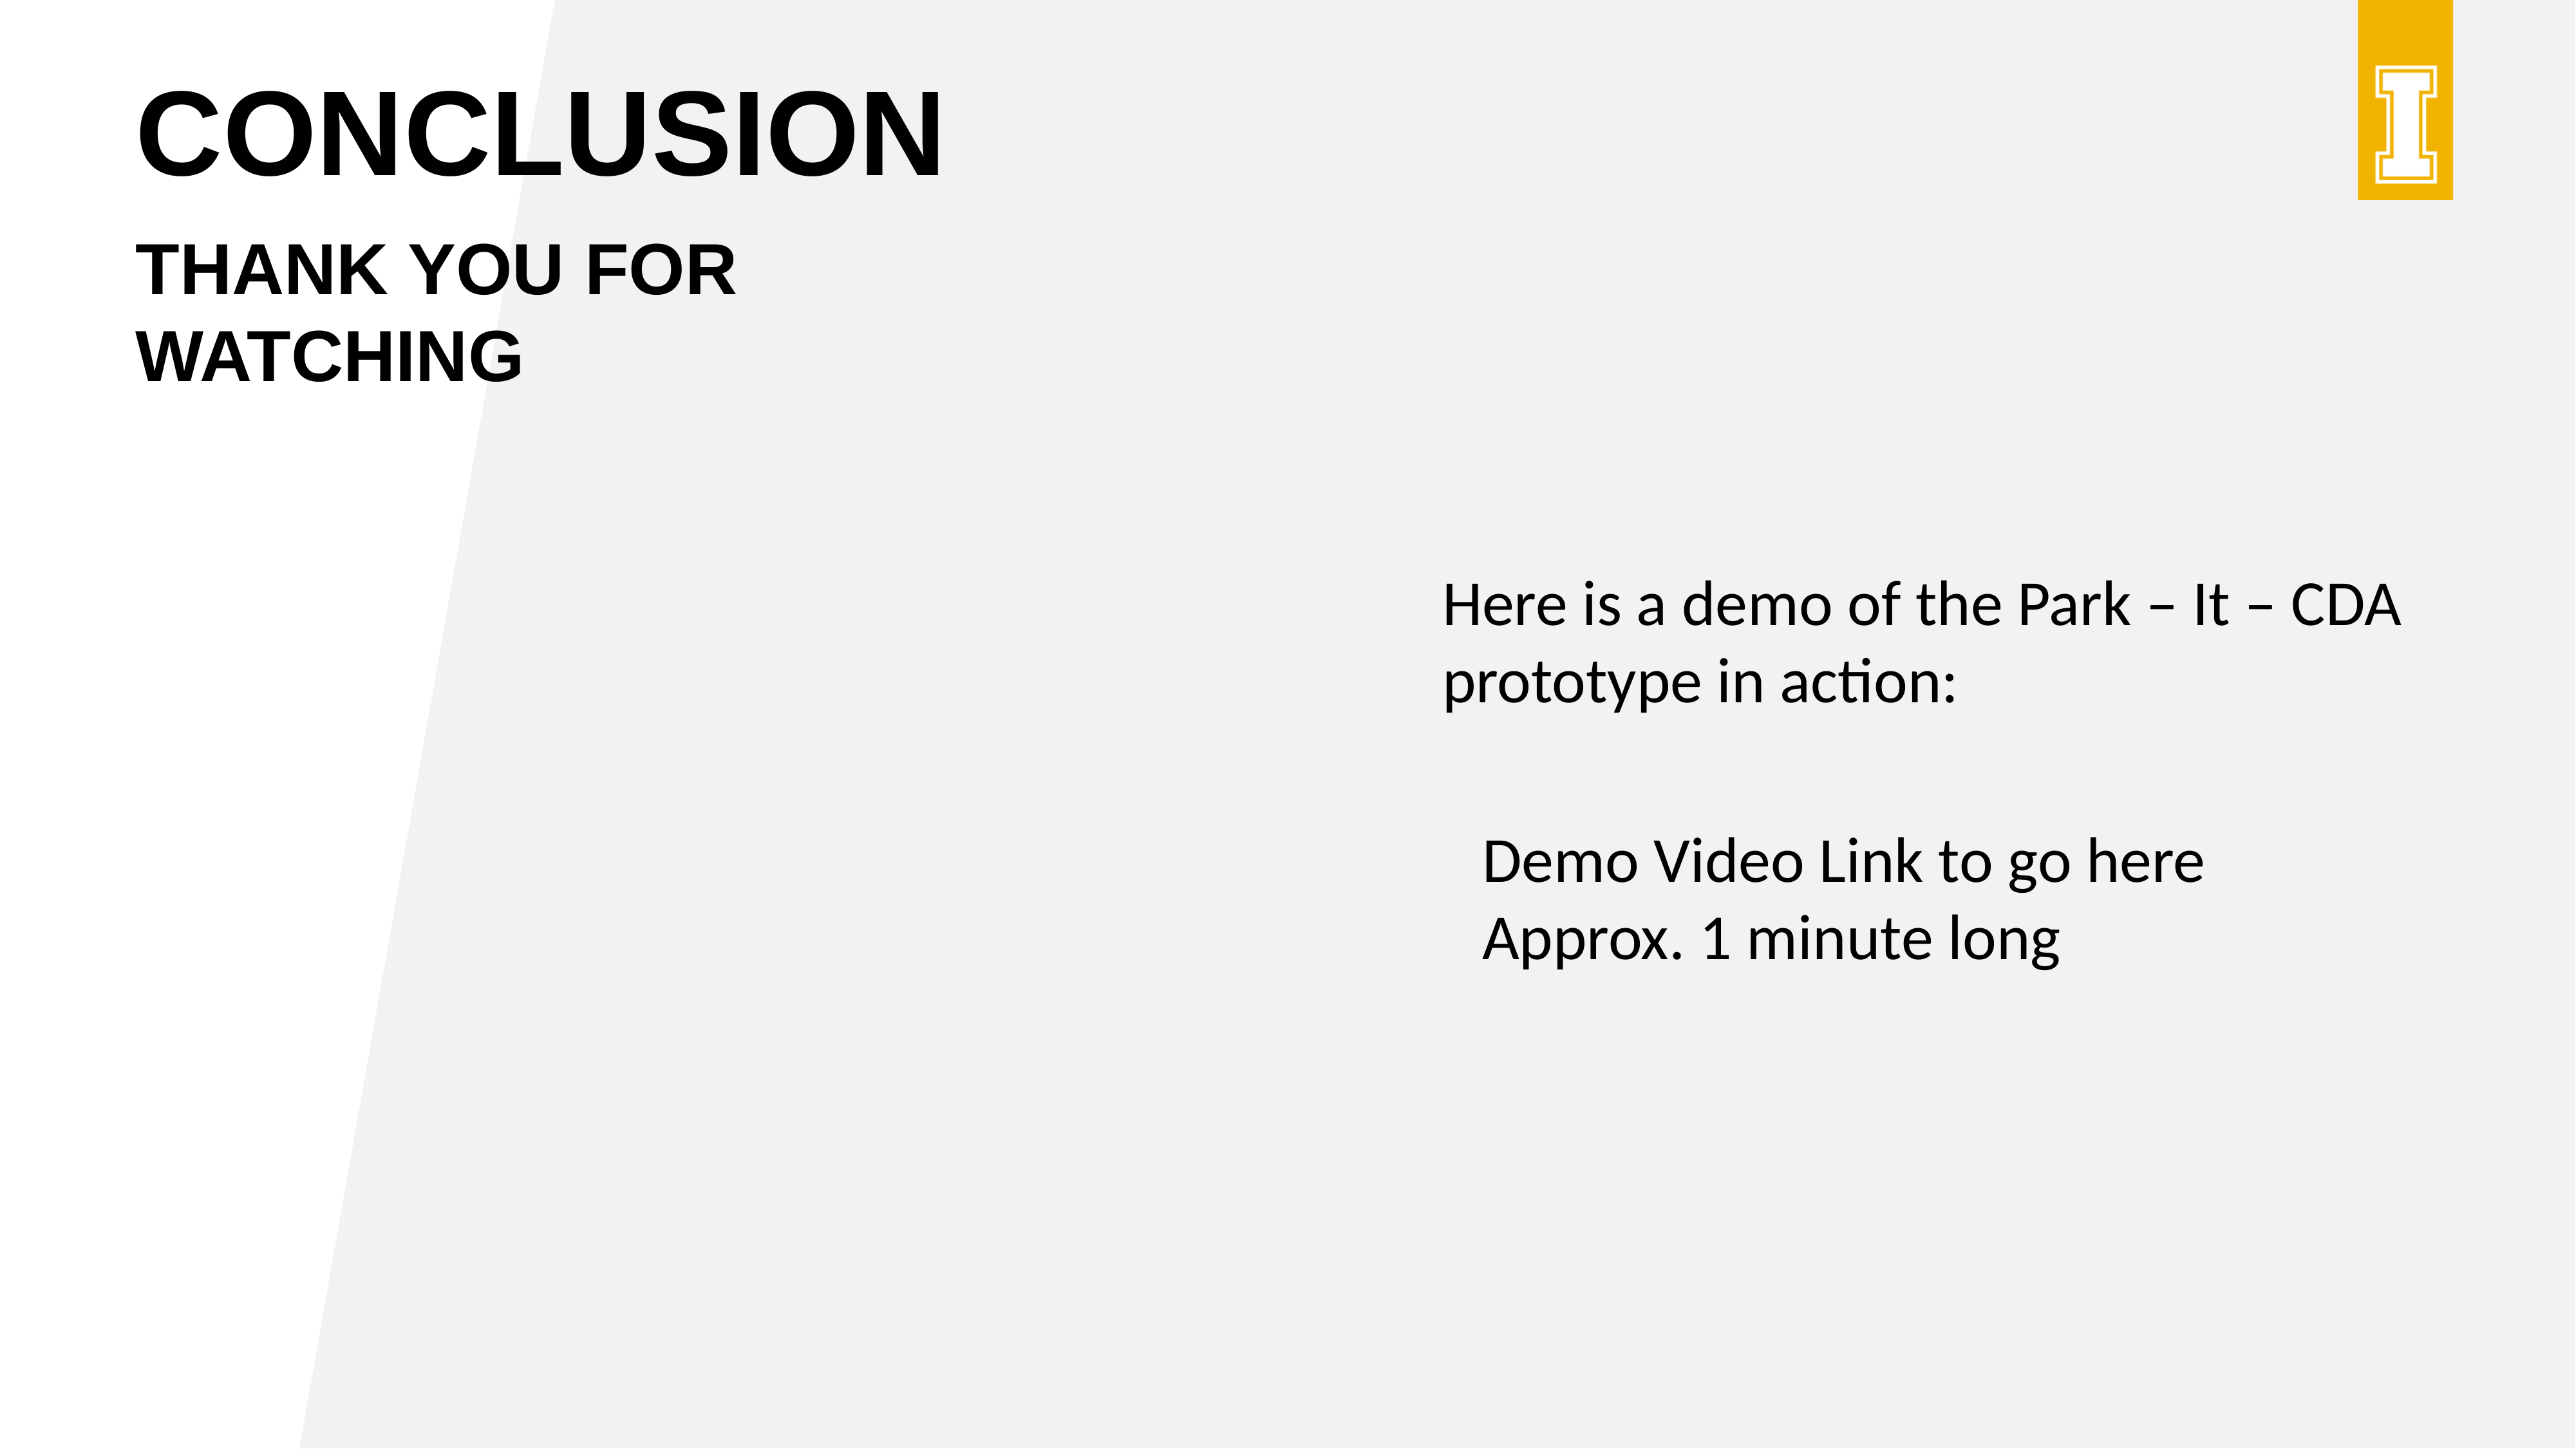

# Conclusion
Thank you for watching
Here is a demo of the Park – It – CDA prototype in action:
Demo Video Link to go here
Approx. 1 minute long